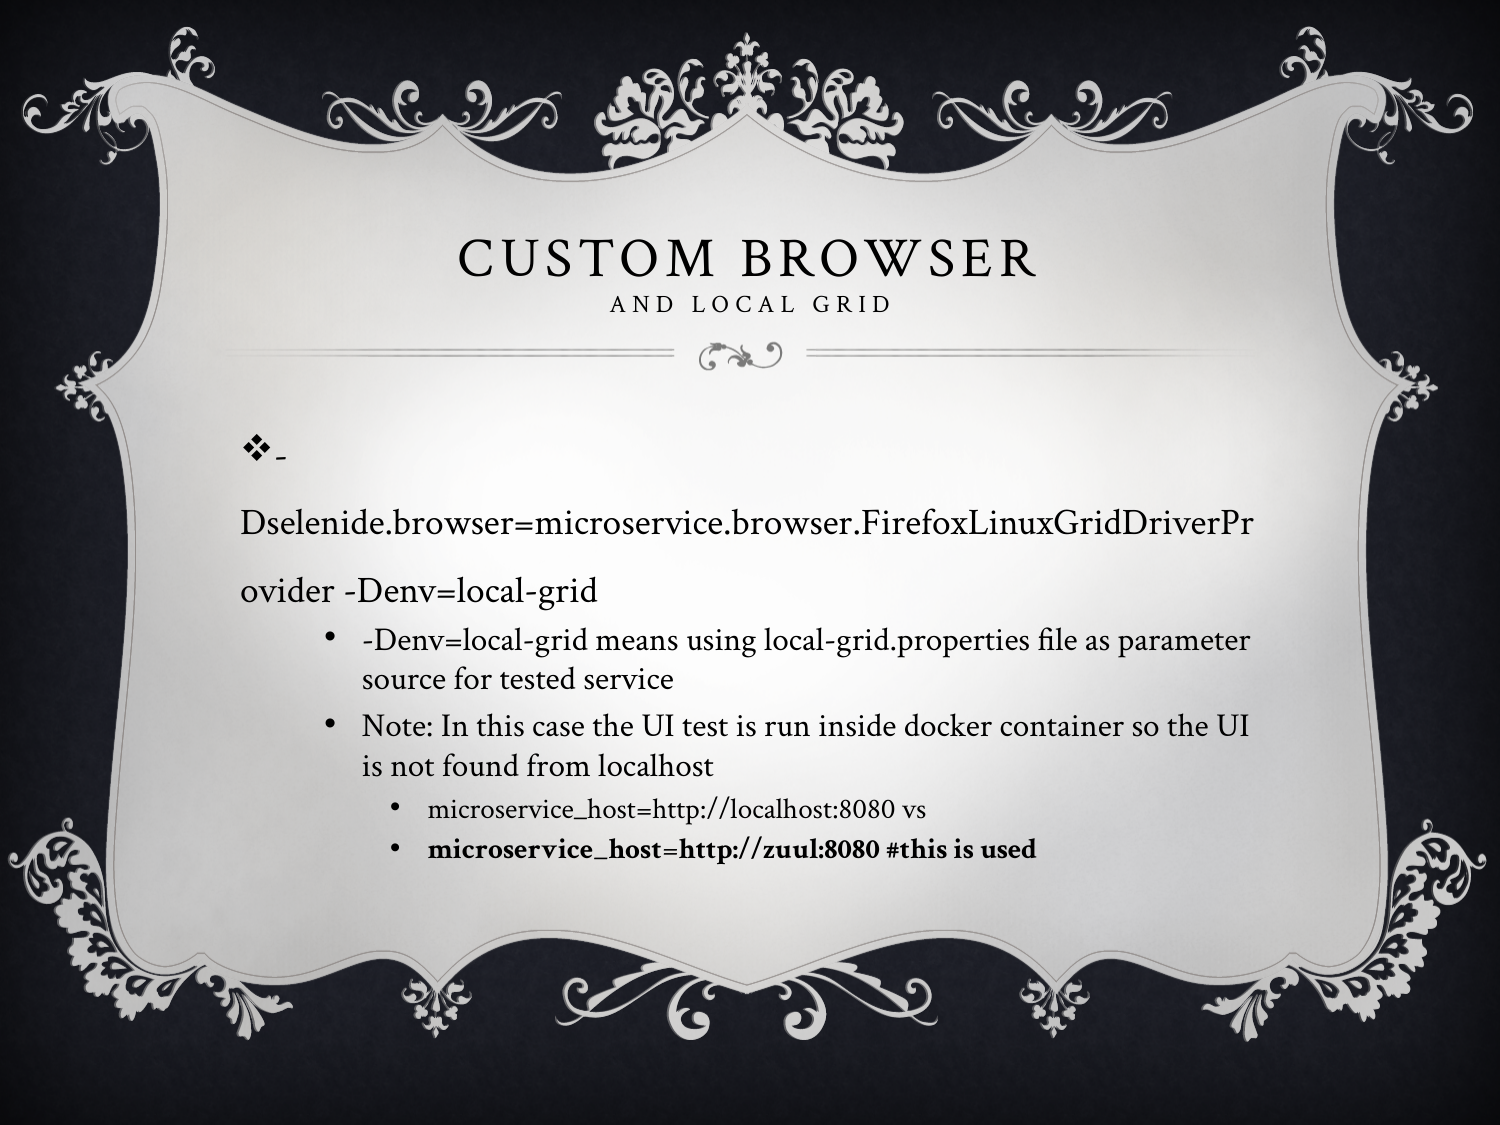

# CUSTOM BROWSER And local grid
-Dselenide.browser=microservice.browser.FirefoxLinuxGridDriverProvider -Denv=local-grid
-Denv=local-grid means using local-grid.properties file as parameter source for tested service
Note: In this case the UI test is run inside docker container so the UI is not found from localhost
microservice_host=http://localhost:8080 vs
microservice_host=http://zuul:8080 #this is used